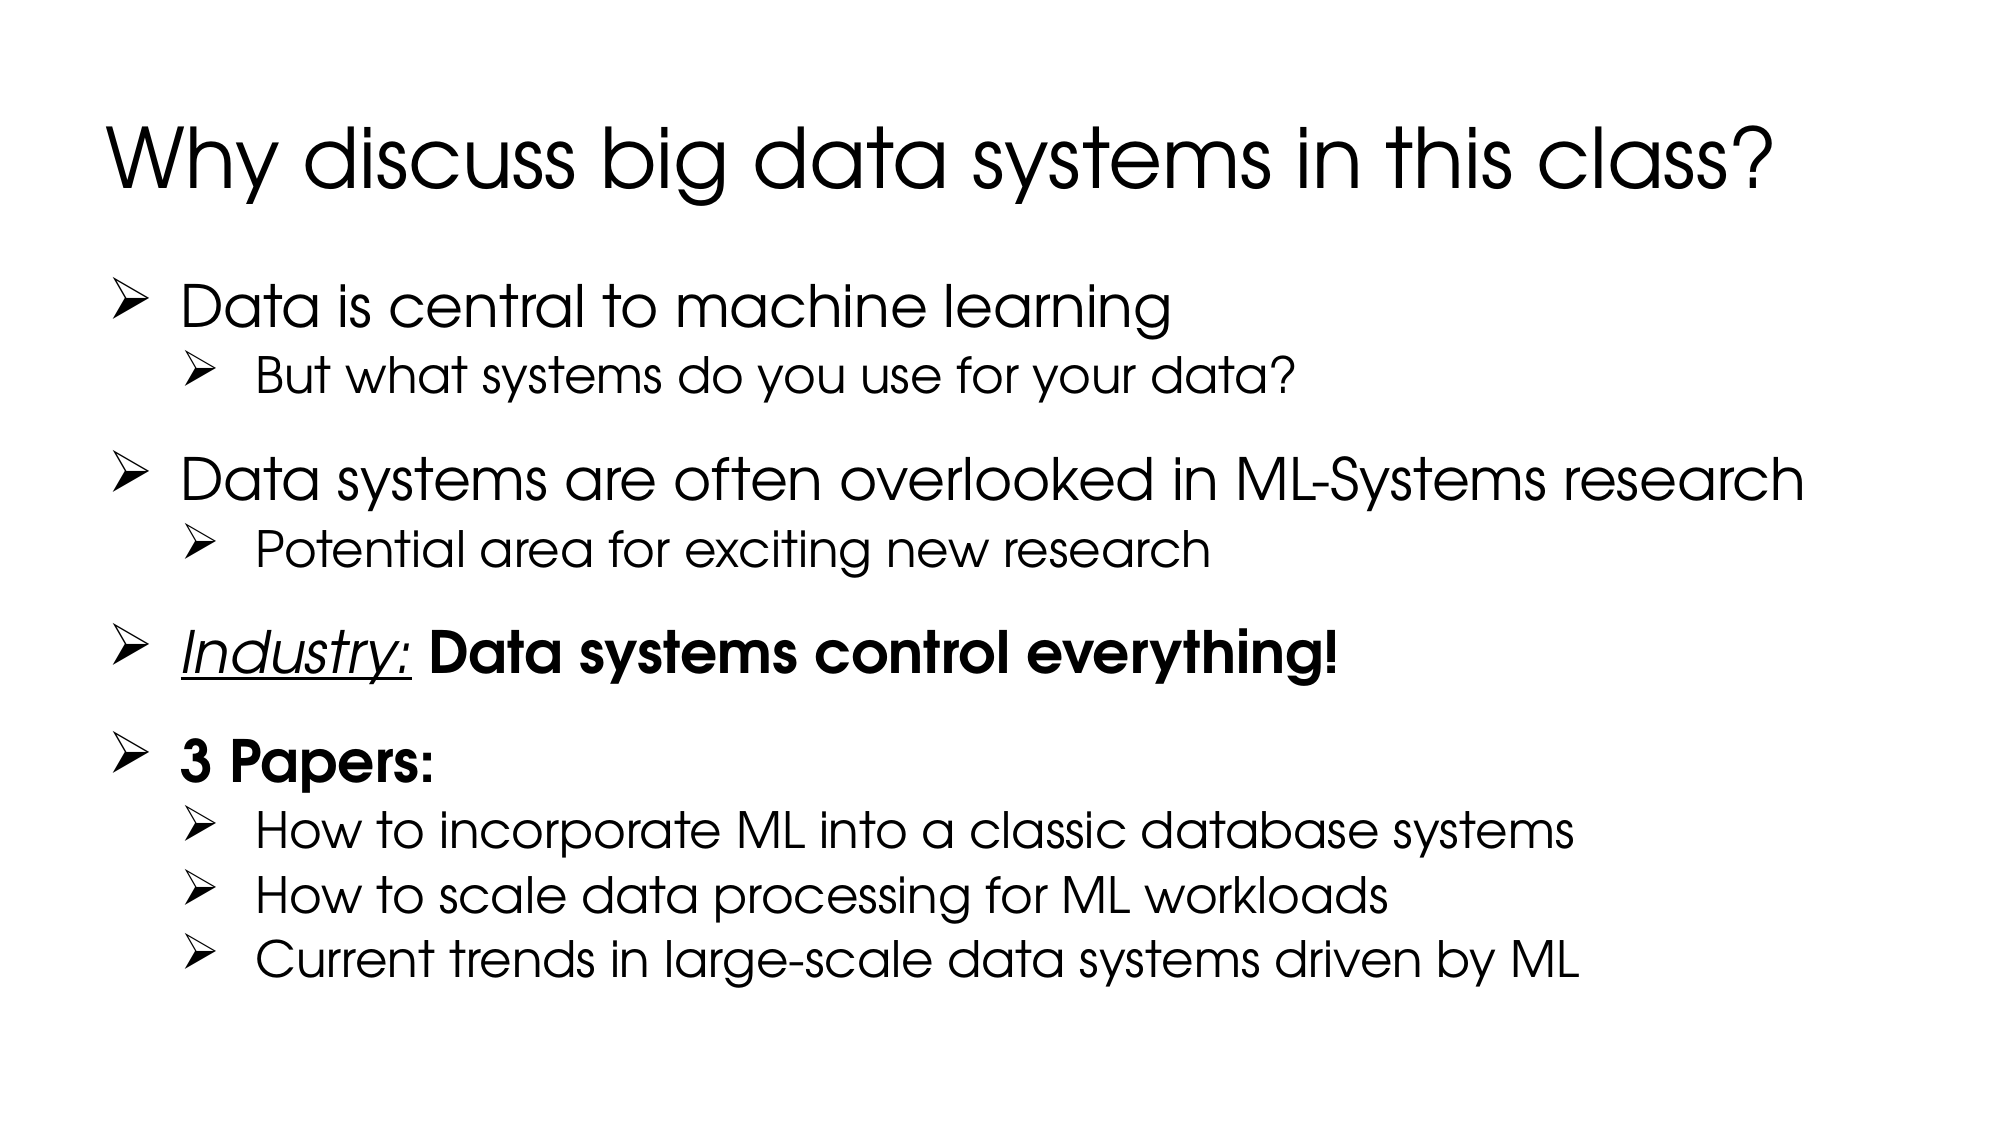

# Why discuss big data systems in this class?
Data is central to machine learning
But what systems do you use for your data?
Data systems are often overlooked in ML-Systems research
Potential area for exciting new research
Industry: Data systems control everything!
3 Papers:
How to incorporate ML into a classic database systems
How to scale data processing for ML workloads
Current trends in large-scale data systems driven by ML